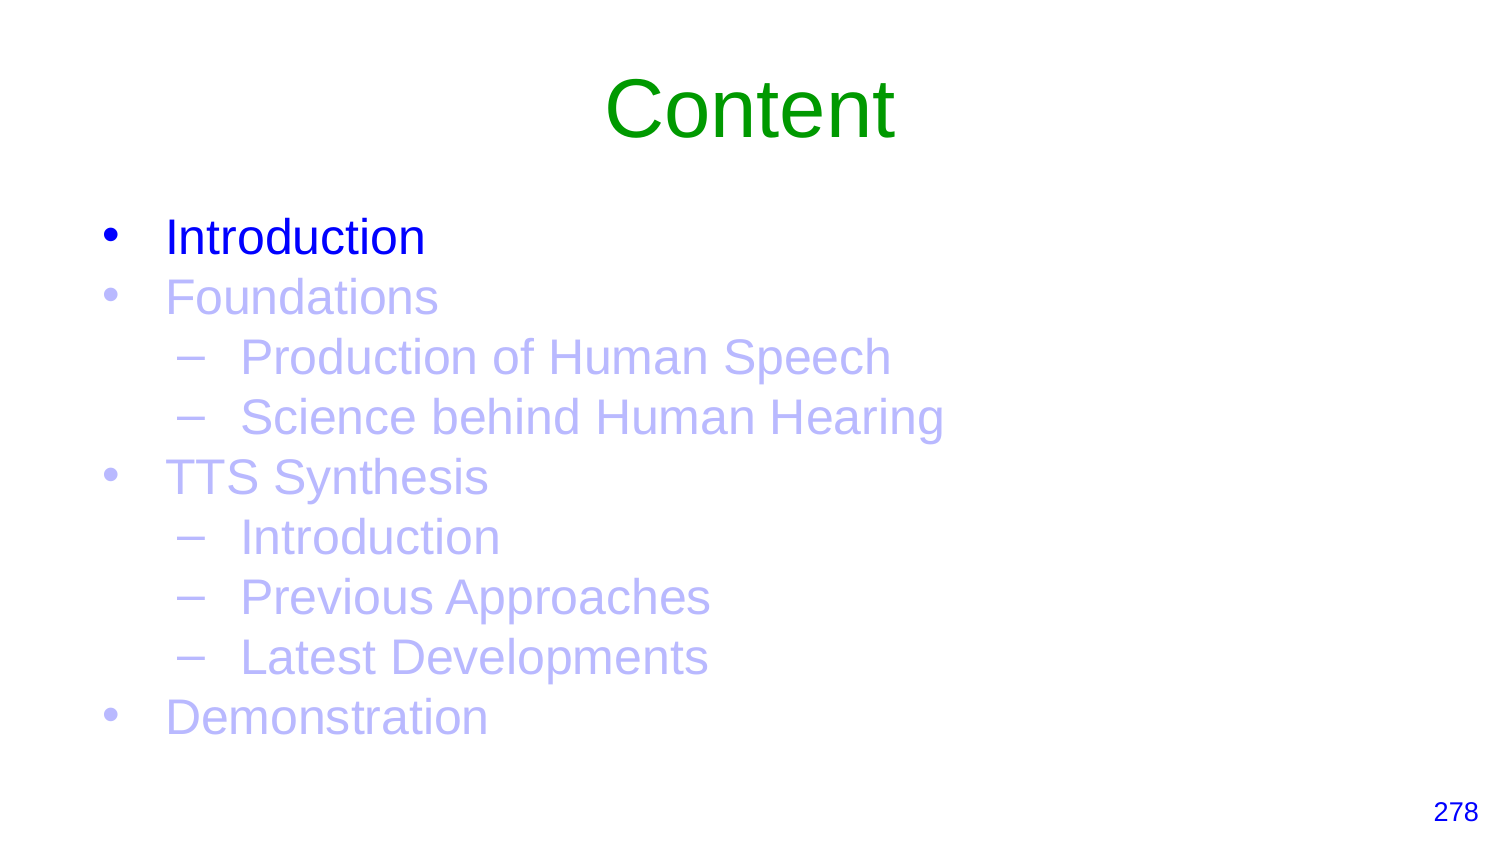

# Content
Introduction
Foundations
Production of Human Speech
Science behind Human Hearing
TTS Synthesis
Introduction
Previous Approaches
Latest Developments
Demonstration
278